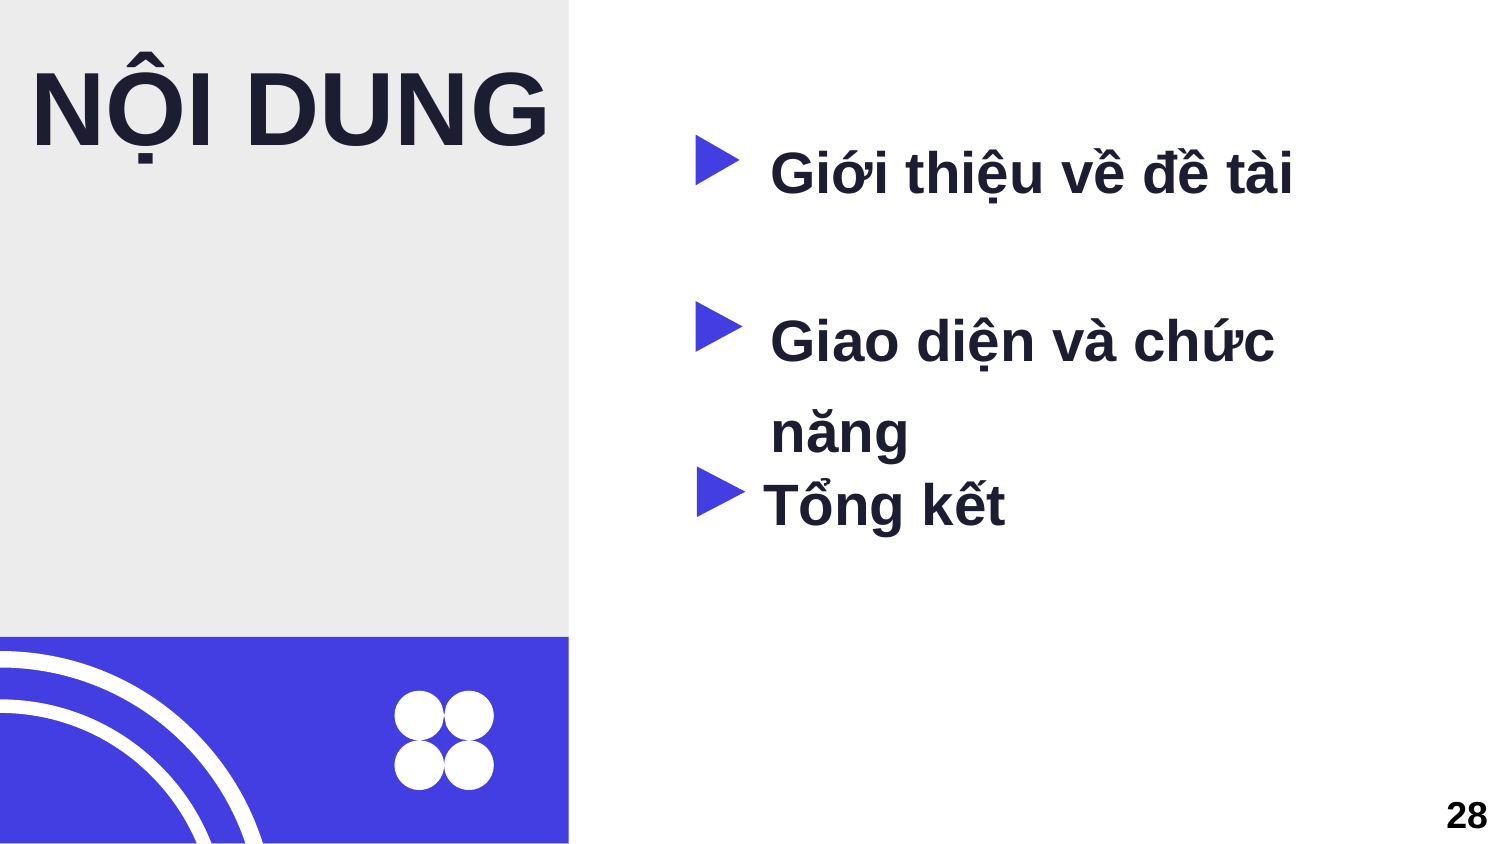

NỘI DUNG
Giới thiệu về đề tài

Giao diện và chức năng

Tổng kết

28